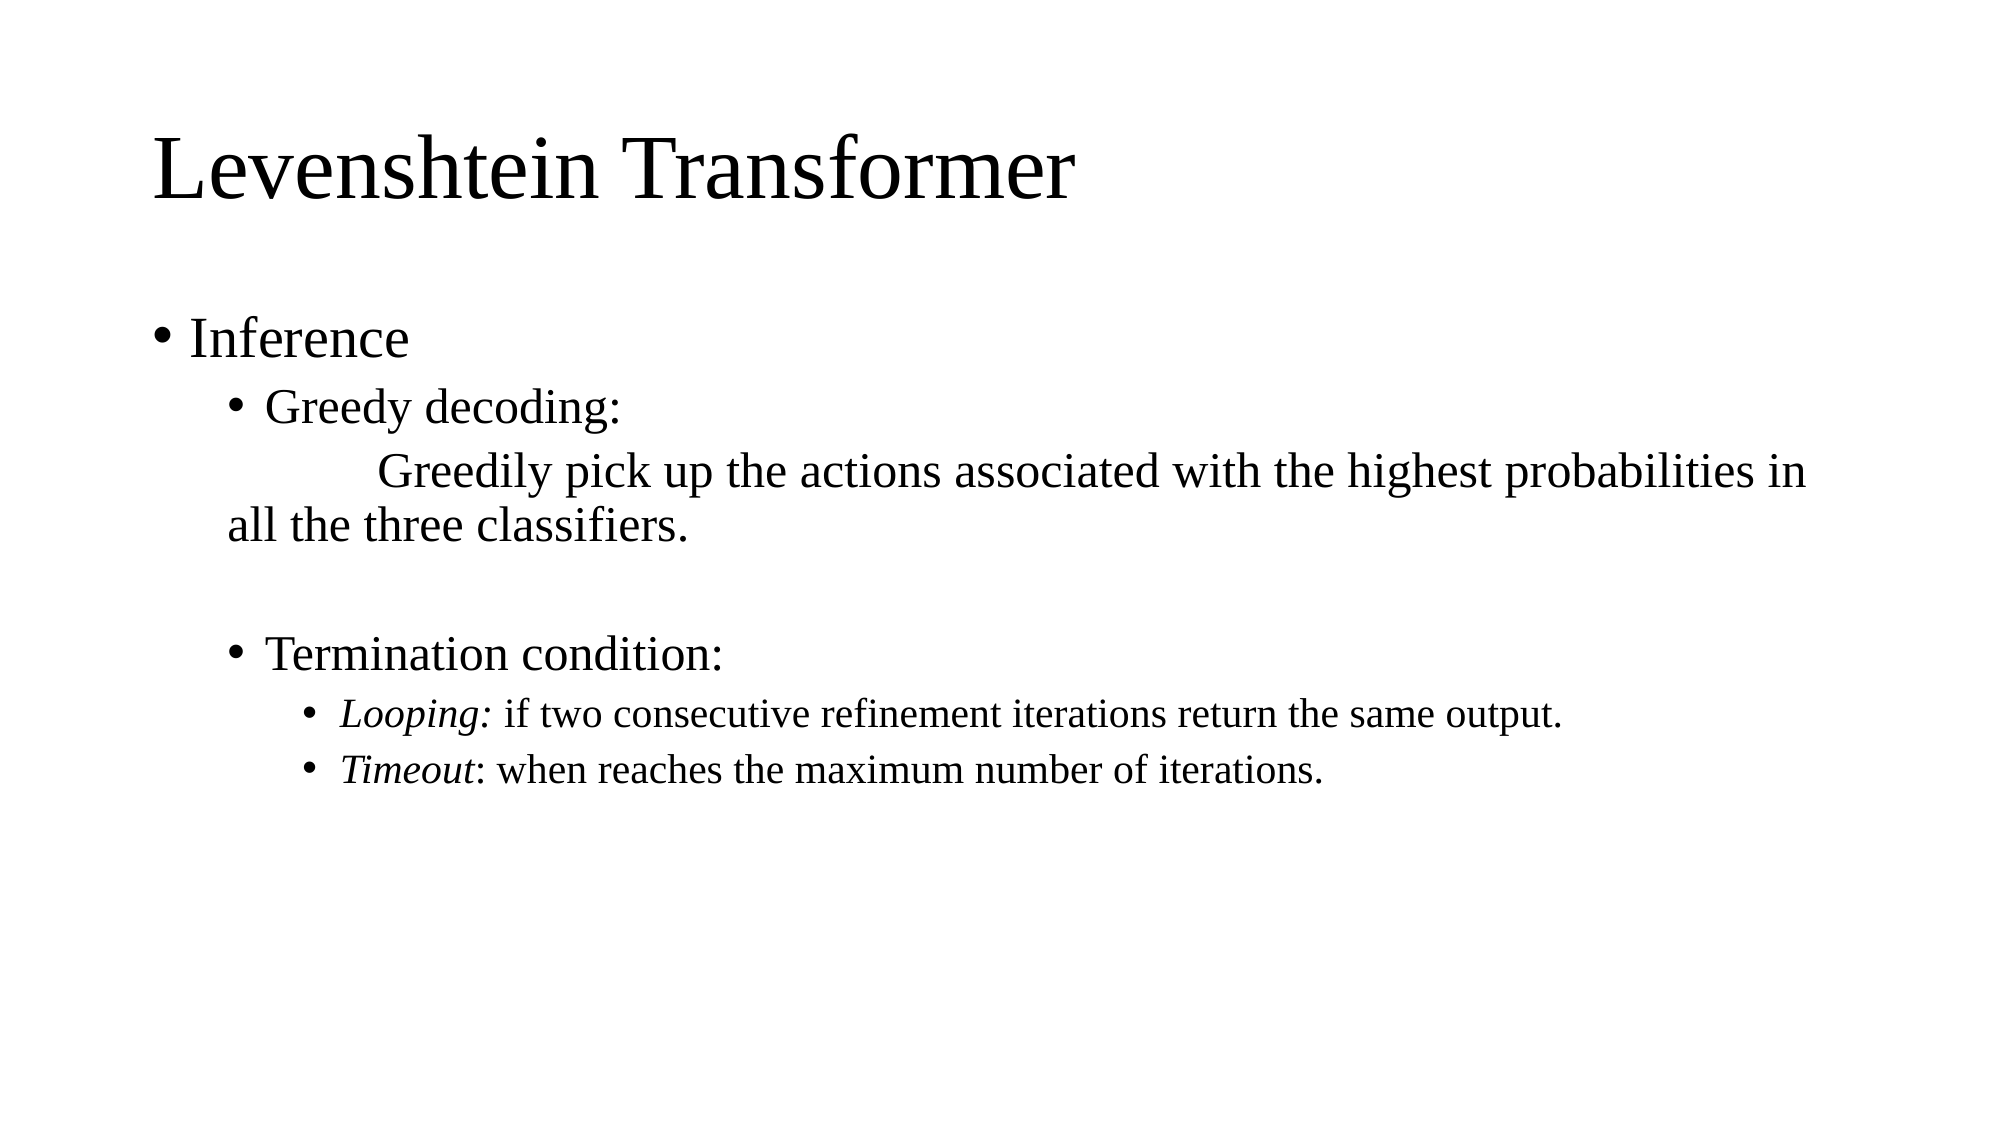

# Levenshtein Transformer
Inference
Greedy decoding:
	Greedily pick up the actions associated with the highest probabilities in all the three classifiers.

Termination condition:
Looping: if two consecutive refinement iterations return the same output.
Timeout: when reaches the maximum number of iterations.